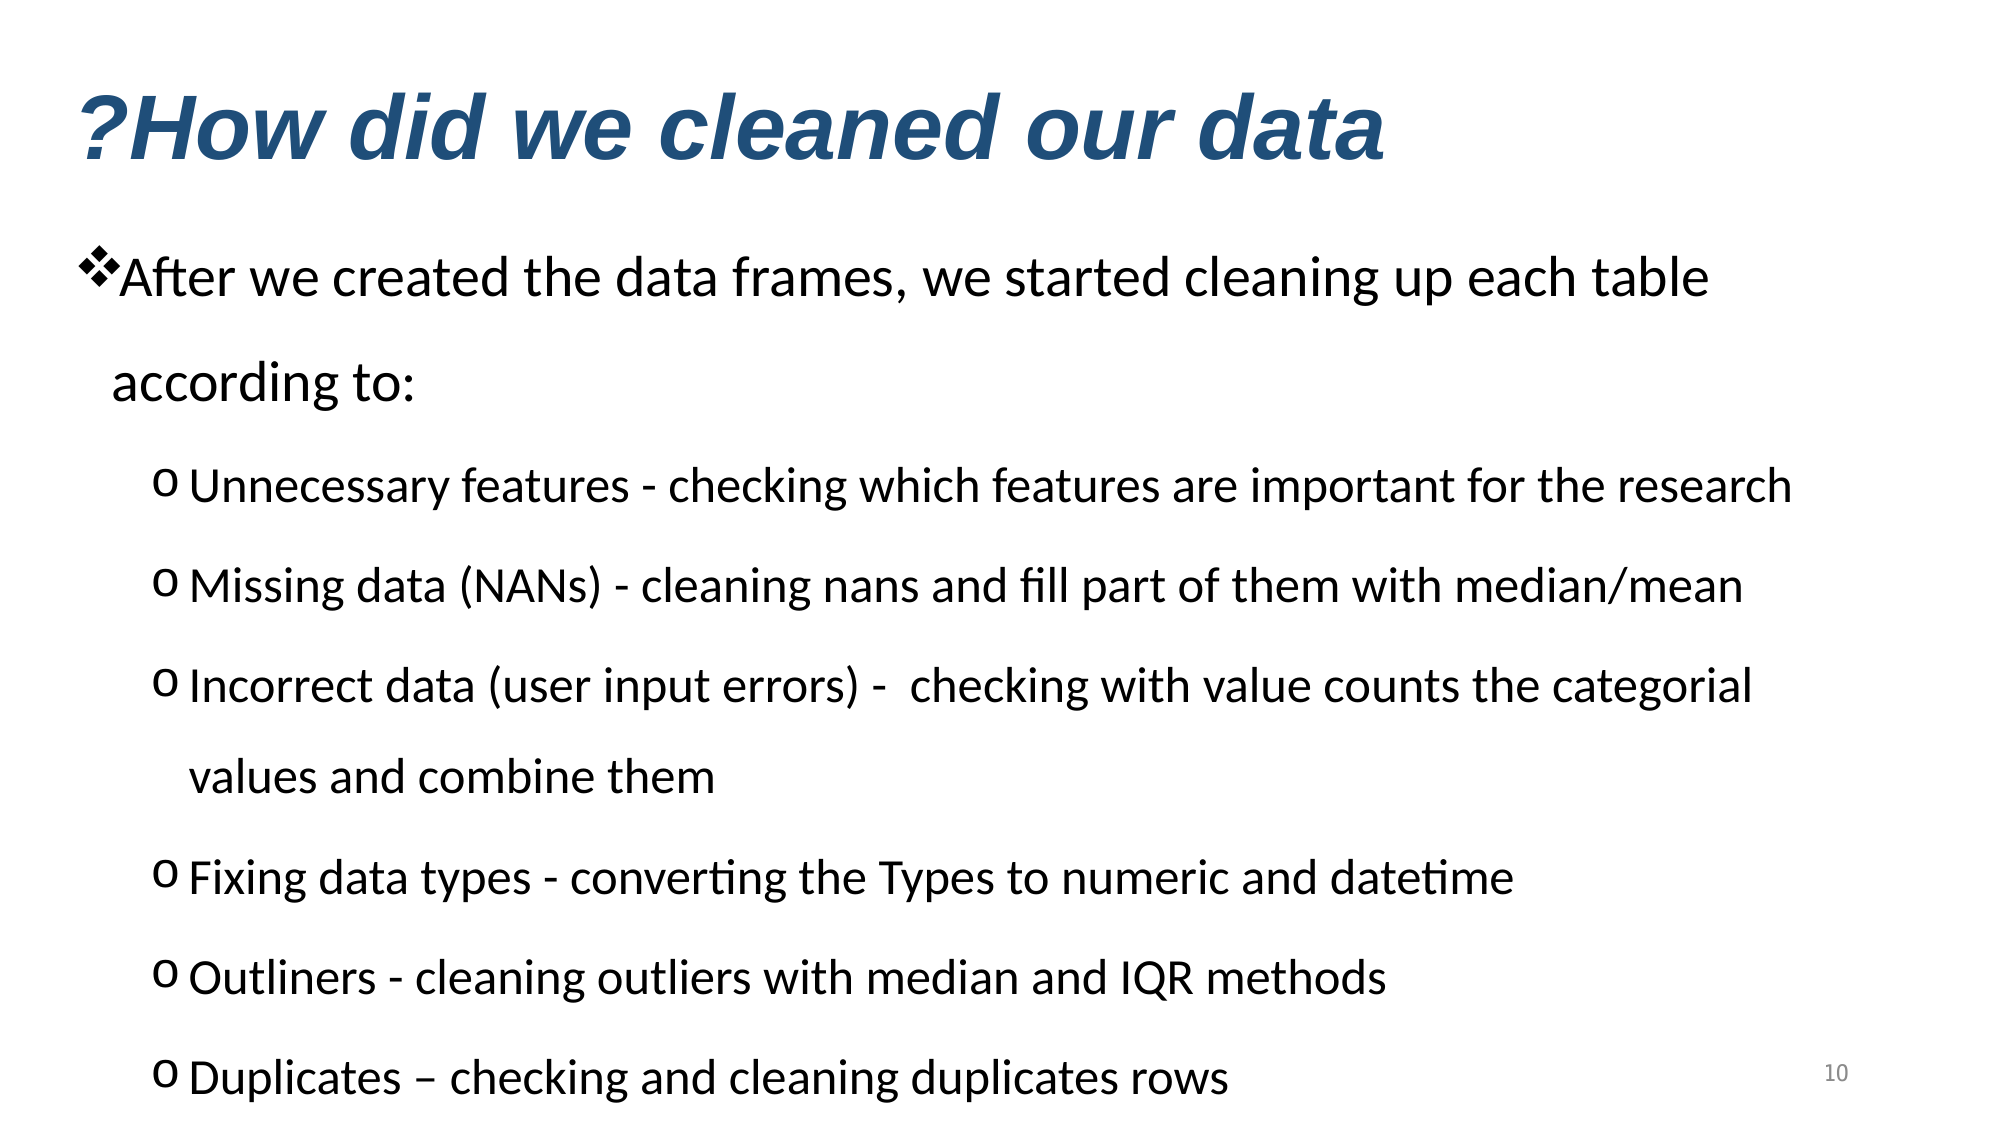

# How did we cleaned our data?
After we created the data frames, we started cleaning up each table according to:
Unnecessary features - checking which features are important for the research
Missing data (NANs) - cleaning nans and fill part of them with median/mean
Incorrect data (user input errors) -  checking with value counts the categorial values and combine them
Fixing data types - converting the Types to numeric and datetime
Outliners - cleaning outliers with median and IQR methods
Duplicates – checking and cleaning duplicates rows

10